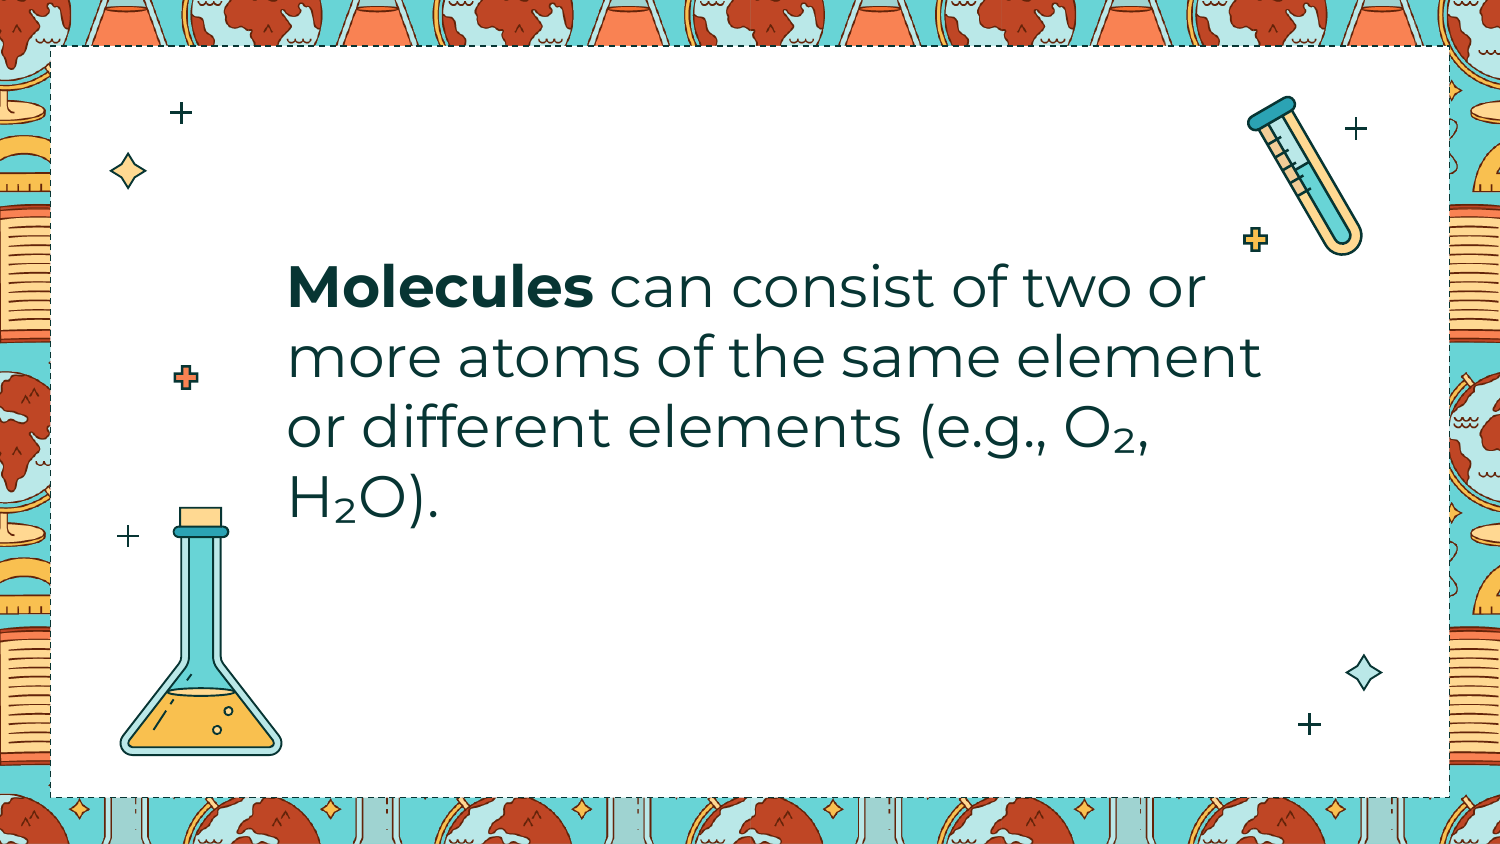

Molecules can consist of two or more atoms of the same element or different elements (e.g., O₂, H₂O).